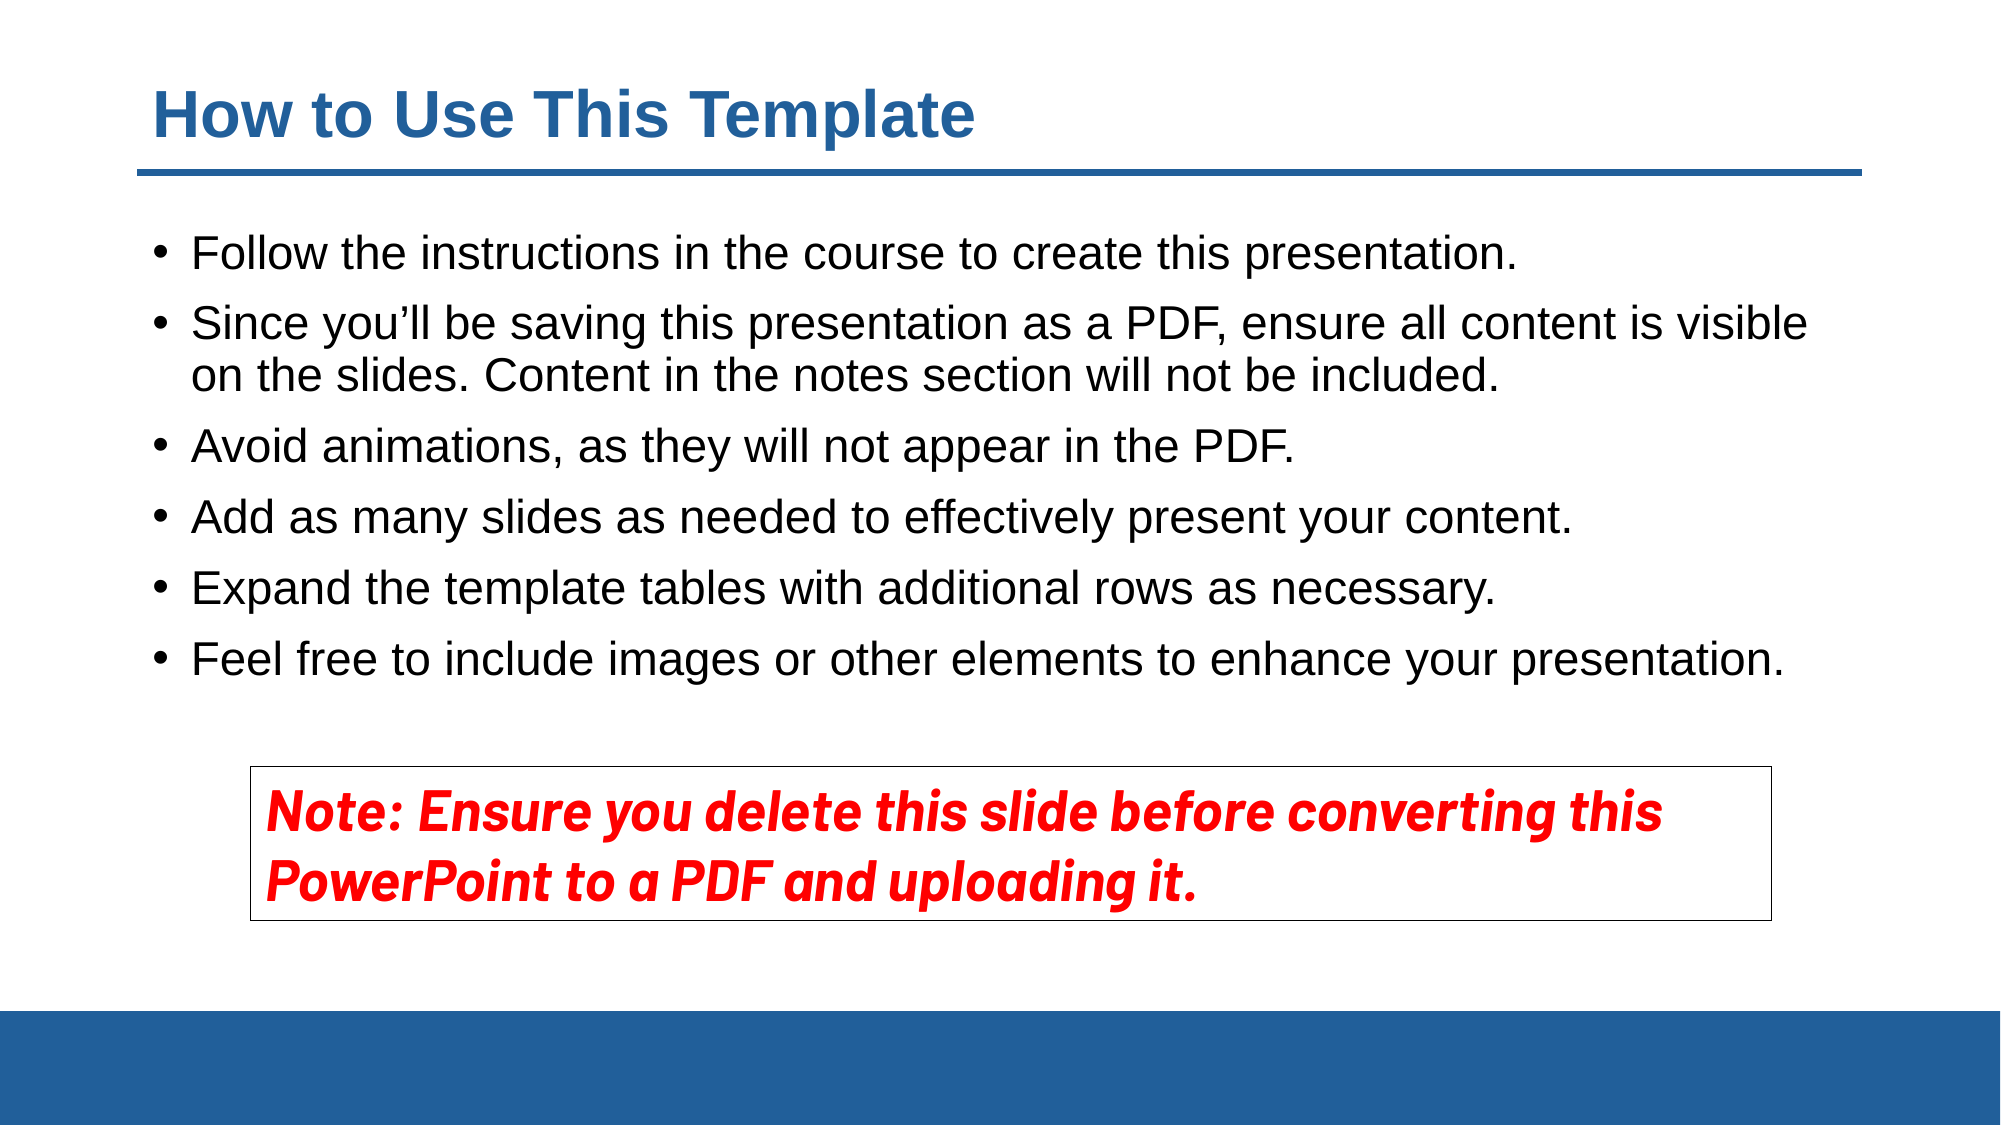

# How to Use This Template
Follow the instructions in the course to create this presentation.
Since you’ll be saving this presentation as a PDF, ensure all content is visible on the slides. Content in the notes section will not be included.
Avoid animations, as they will not appear in the PDF.
Add as many slides as needed to effectively present your content.
Expand the template tables with additional rows as necessary.
Feel free to include images or other elements to enhance your presentation.
Note: Ensure you delete this slide before converting this PowerPoint to a PDF and uploading it.